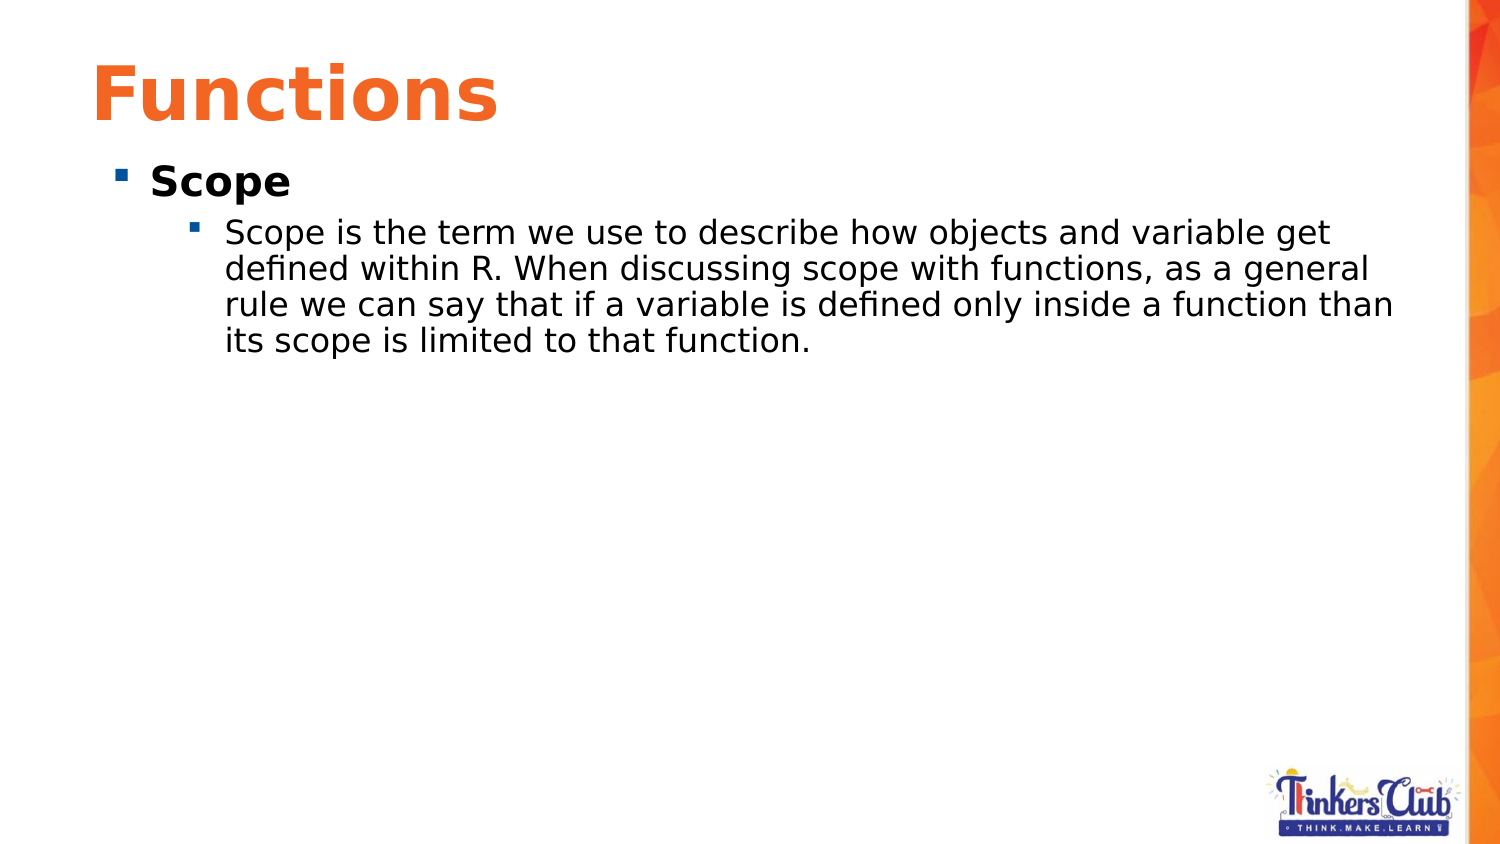

Functions
Scope
Scope is the term we use to describe how objects and variable get defined within R. When discussing scope with functions, as a general rule we can say that if a variable is defined only inside a function than its scope is limited to that function.